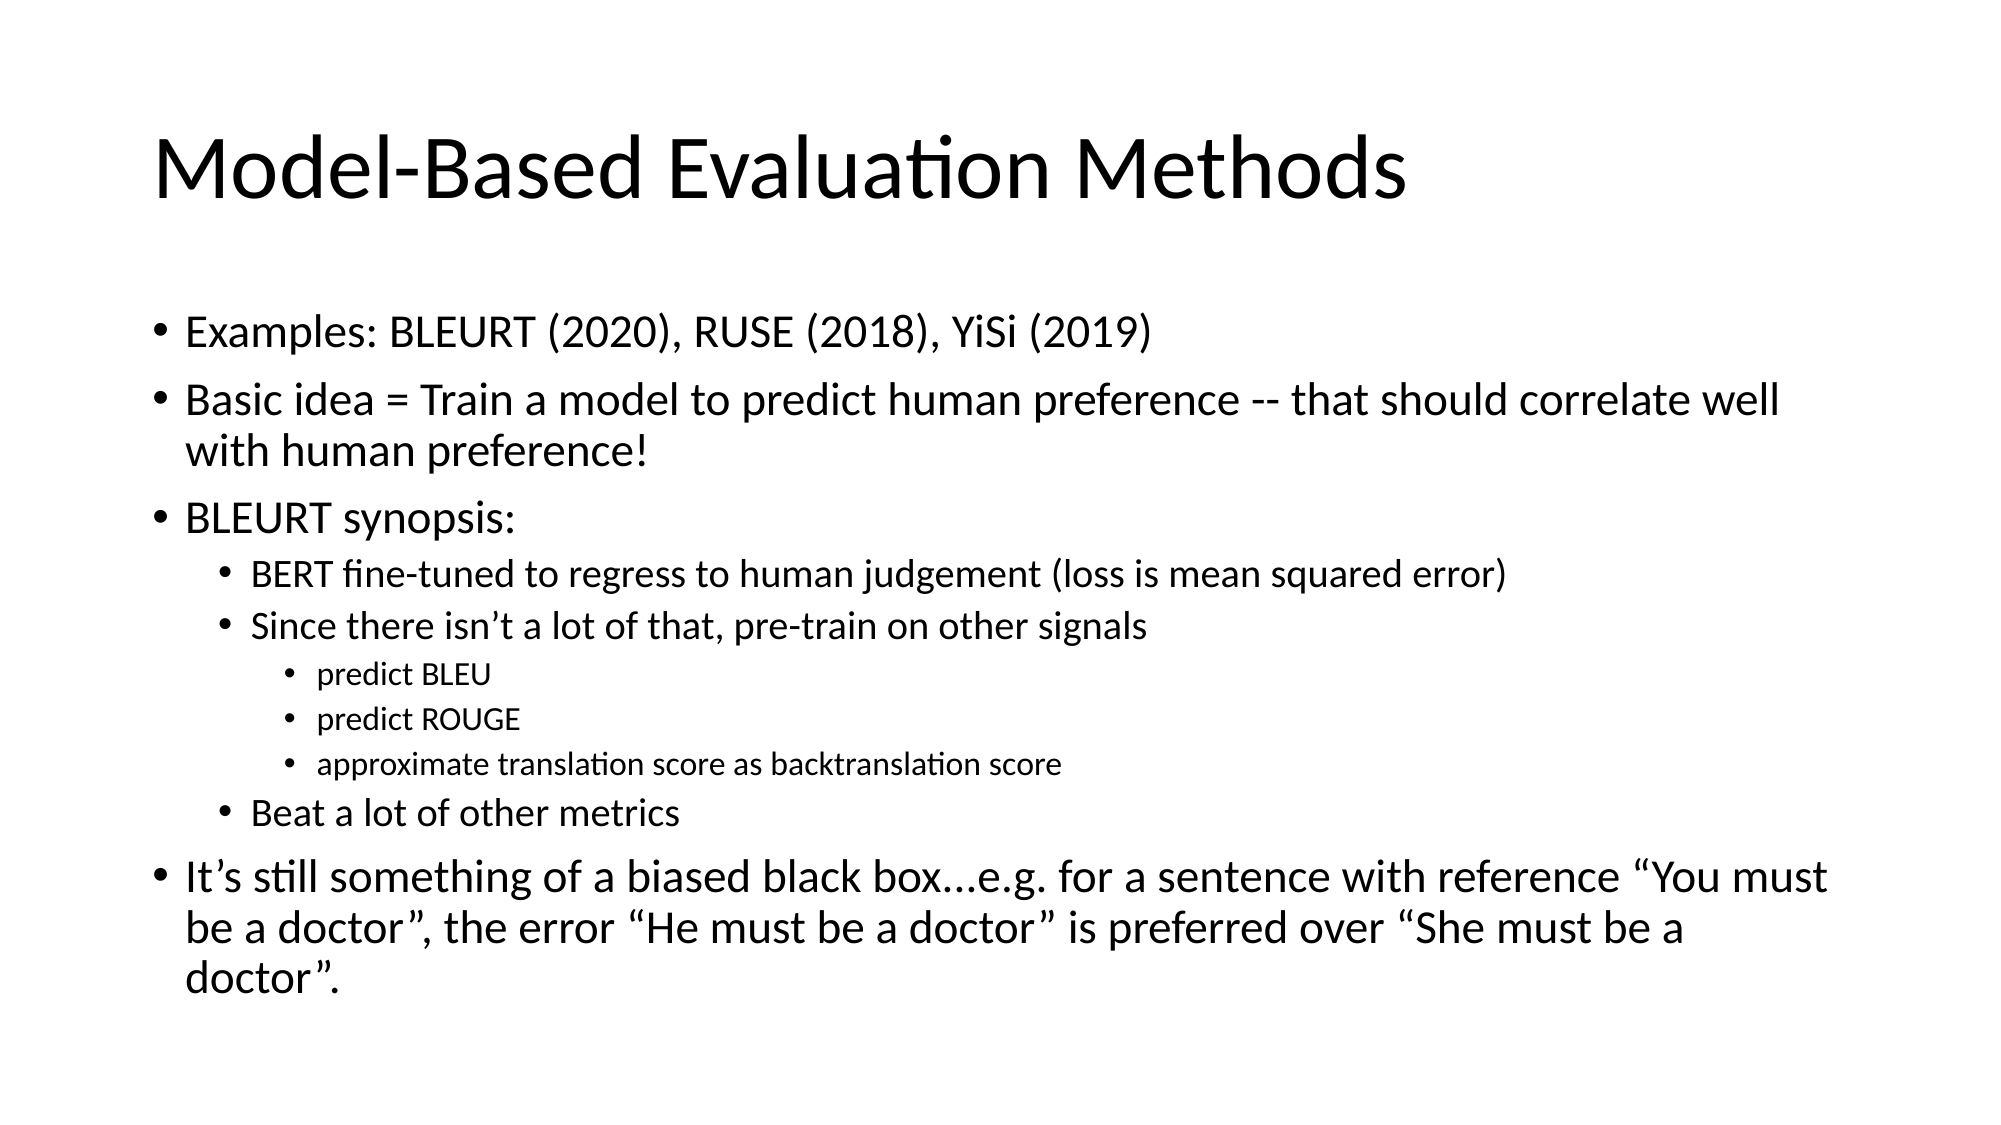

# Model-Based Evaluation Methods
Examples: BLEURT (2020), RUSE (2018), YiSi (2019)
Basic idea = Train a model to predict human preference -- that should correlate well with human preference!
BLEURT synopsis:
BERT fine-tuned to regress to human judgement (loss is mean squared error)
Since there isn’t a lot of that, pre-train on other signals
predict BLEU
predict ROUGE
approximate translation score as backtranslation score
Beat a lot of other metrics
It’s still something of a biased black box...e.g. for a sentence with reference “You must be a doctor”, the error “He must be a doctor” is preferred over “She must be a doctor”.